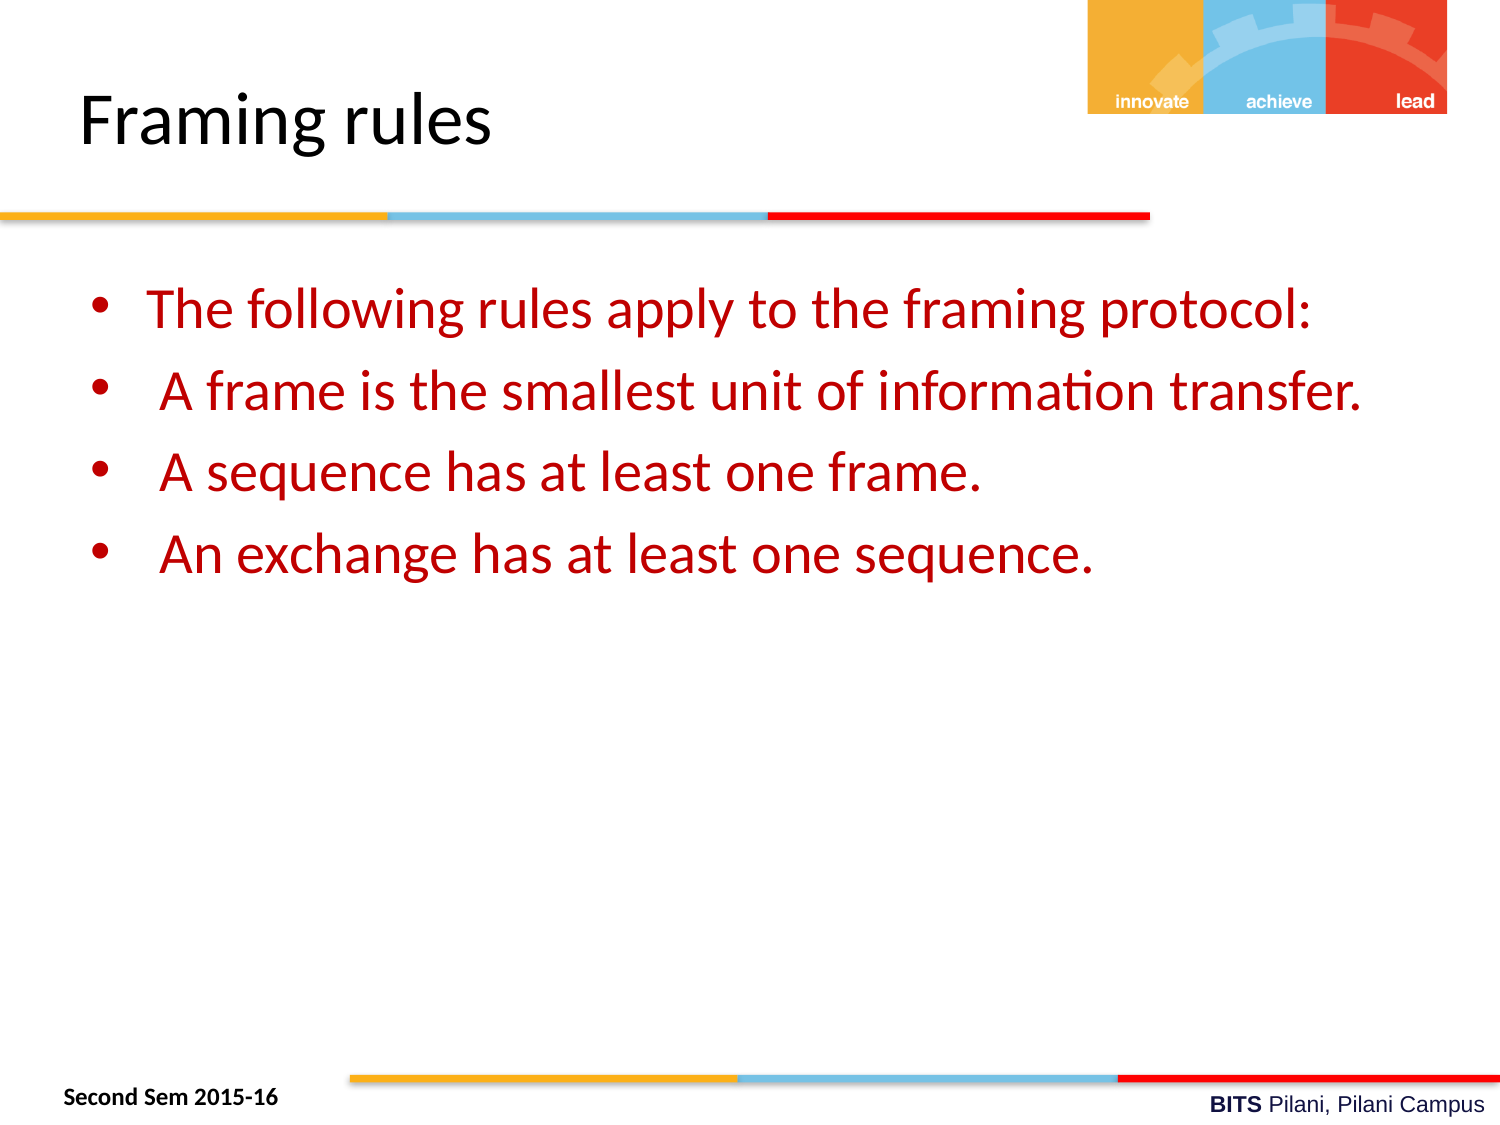

# Framing rules
The following rules apply to the framing protocol:
 A frame is the smallest unit of information transfer.
 A sequence has at least one frame.
 An exchange has at least one sequence.